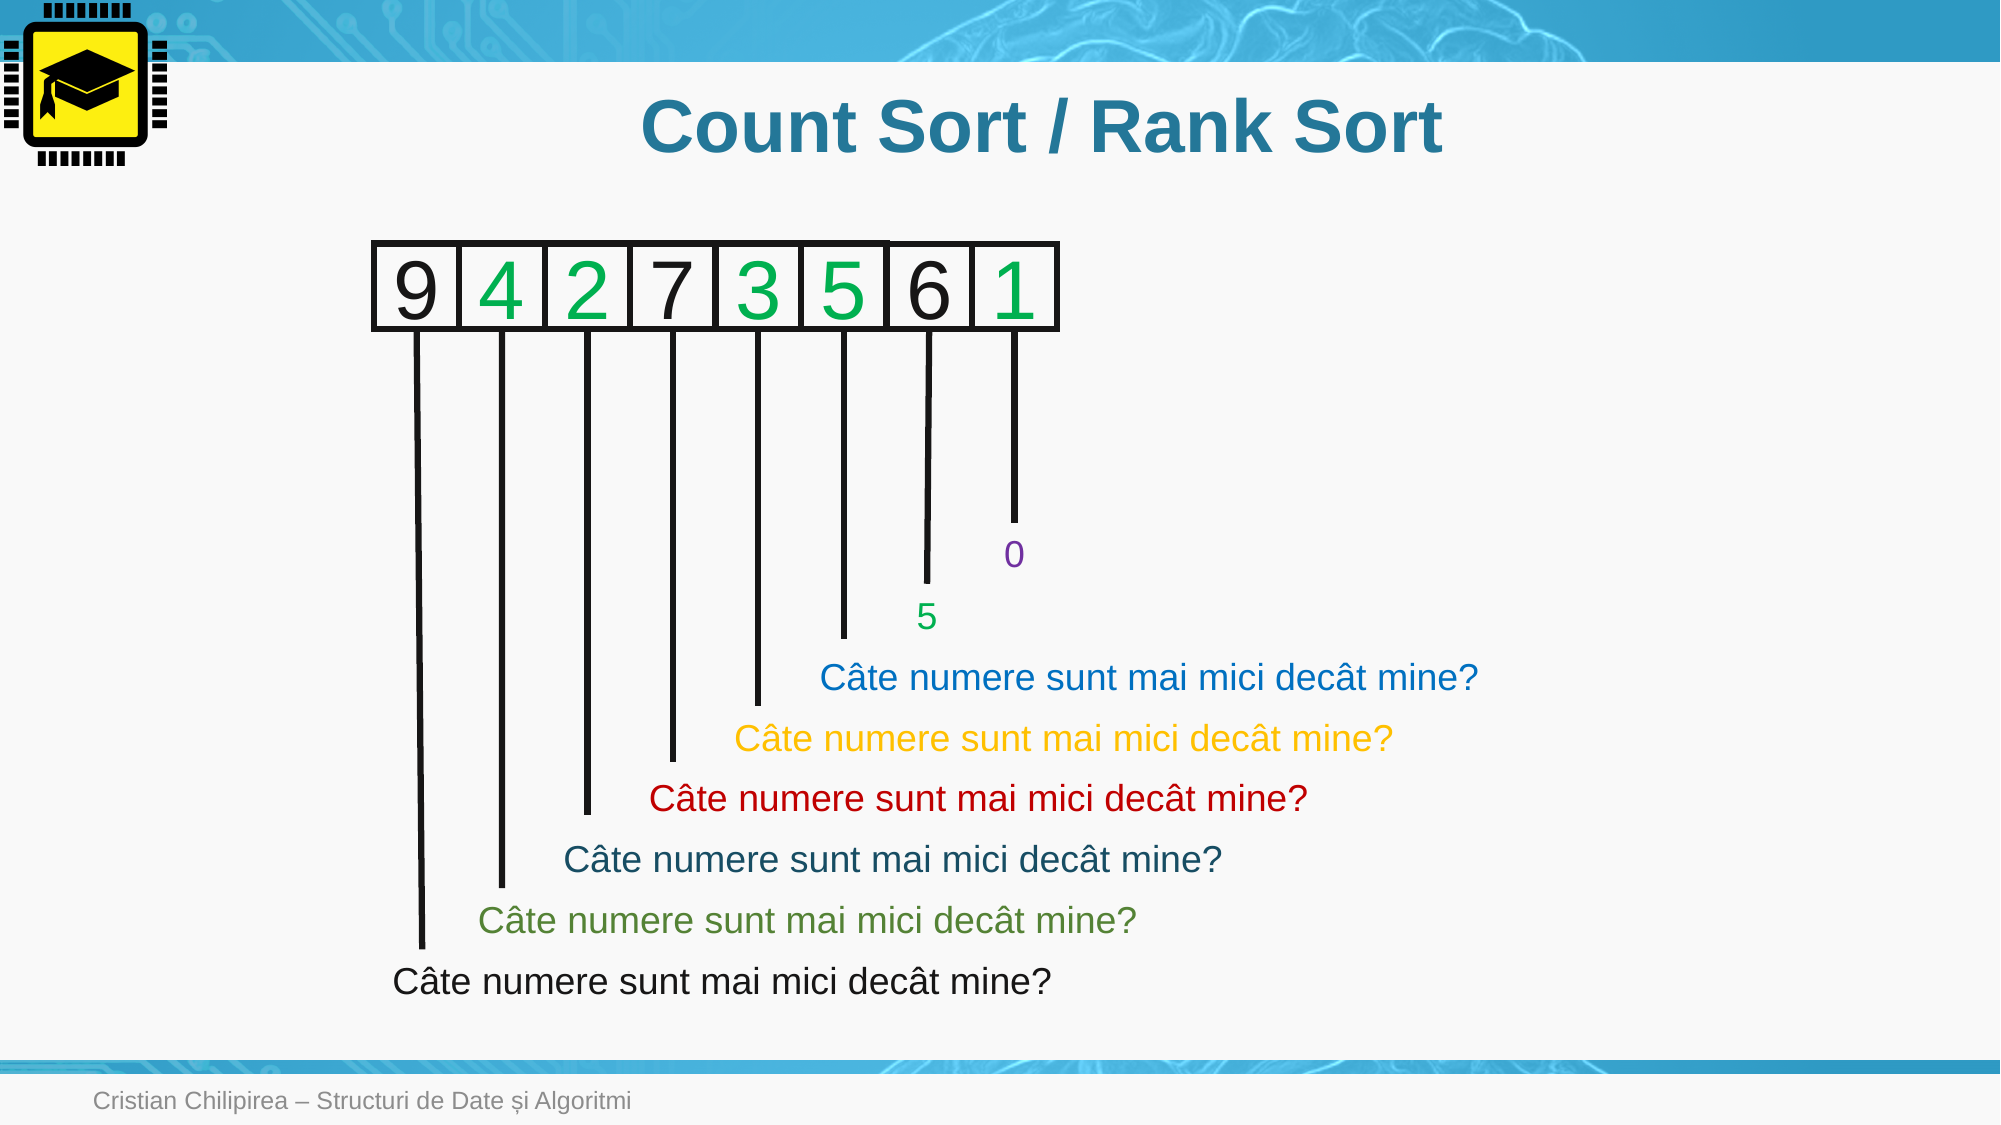

# Count Sort / Rank Sort
9
4
2
7
3
5
6
1
0
5
Câte numere sunt mai mici decât mine?
Câte numere sunt mai mici decât mine?
Câte numere sunt mai mici decât mine?
Câte numere sunt mai mici decât mine?
Câte numere sunt mai mici decât mine?
Câte numere sunt mai mici decât mine?
Cristian Chilipirea – Structuri de Date și Algoritmi